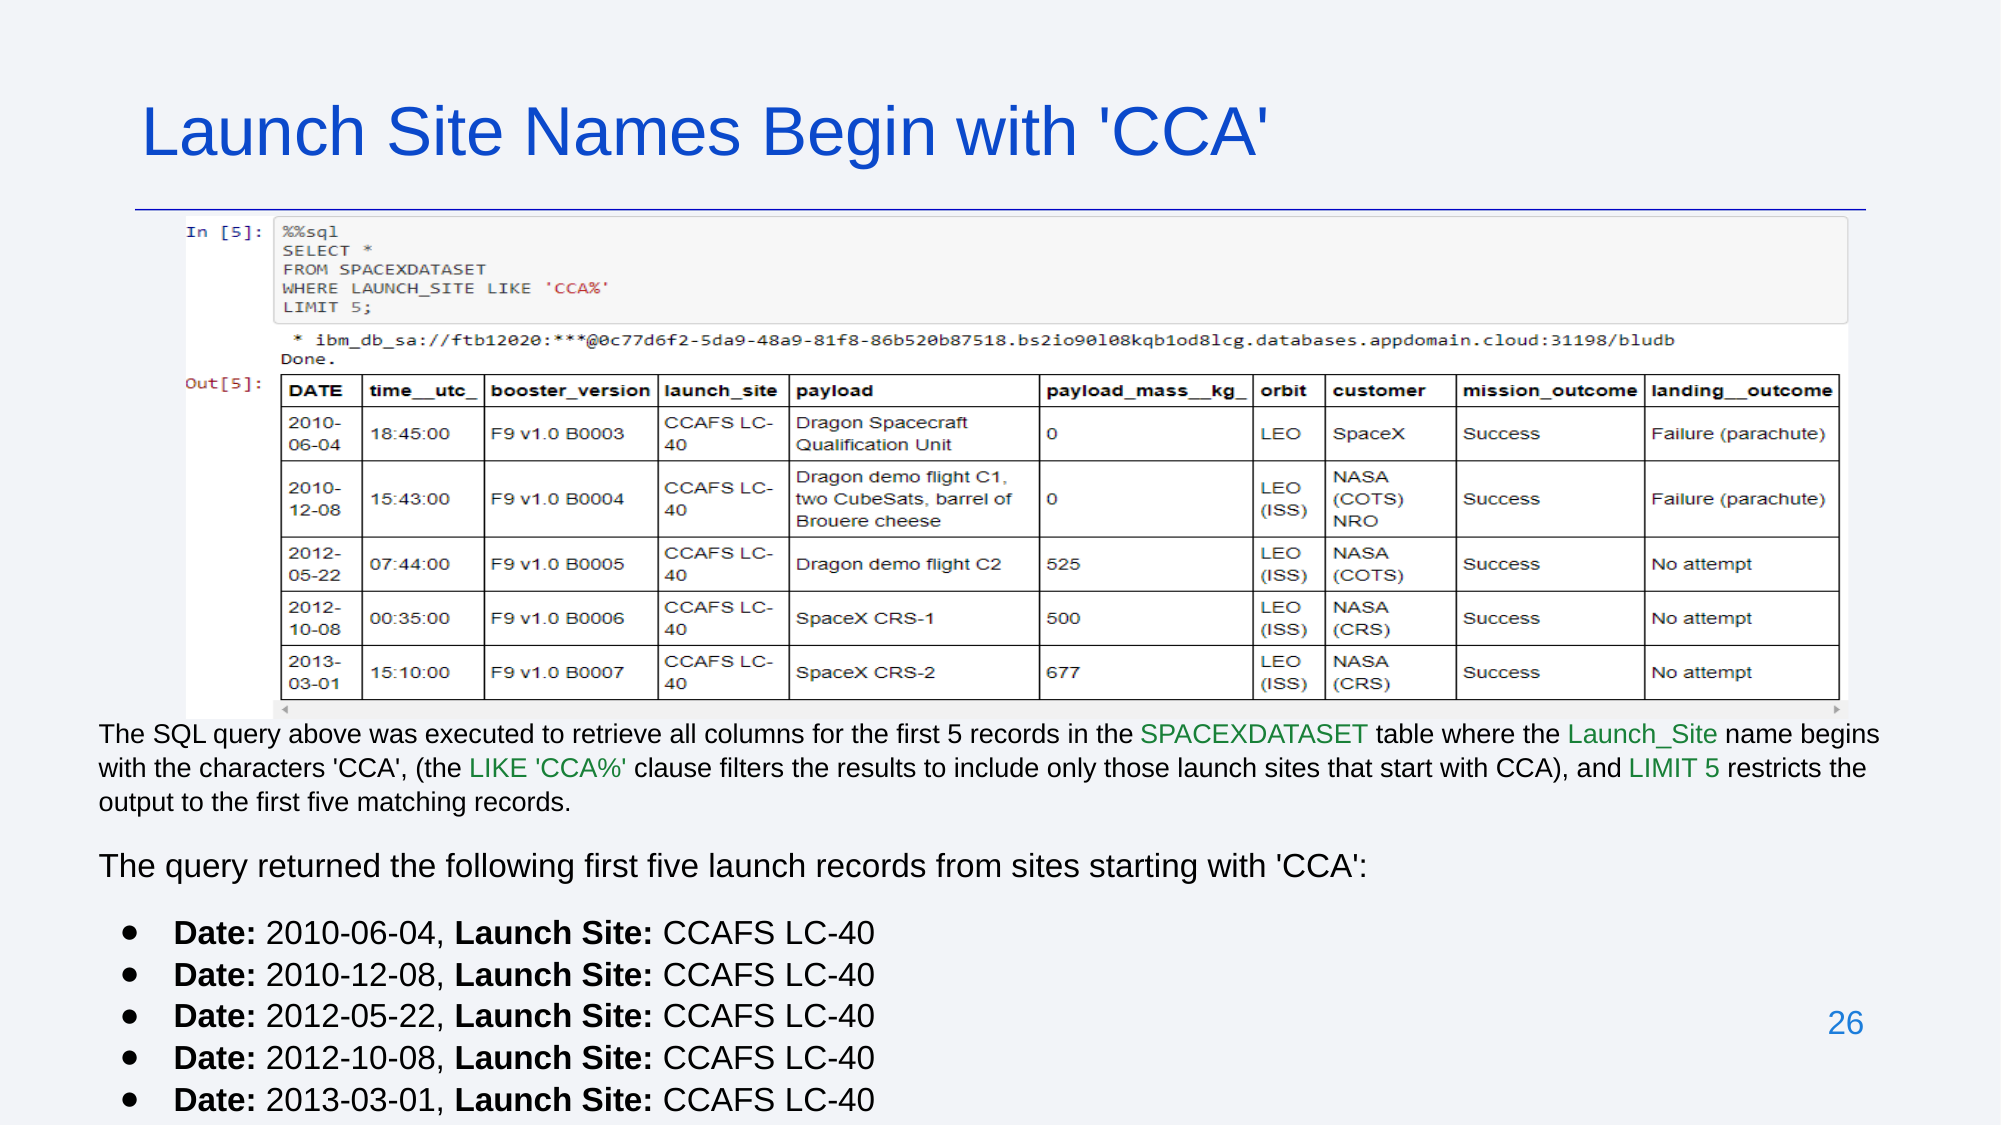

Launch Site Names Begin with 'CCA'

The SQL query above was executed to retrieve all columns for the first 5 records in the SPACEXDATASET table where the Launch_Site name begins with the characters 'CCA', (the LIKE 'CCA%' clause filters the results to include only those launch sites that start with CCA), and LIMIT 5 restricts the output to the first five matching records.
The query returned the following first five launch records from sites starting with 'CCA':
Date: 2010-06-04, Launch Site: CCAFS LC-40
Date: 2010-12-08, Launch Site: CCAFS LC-40
Date: 2012-05-22, Launch Site: CCAFS LC-40
Date: 2012-10-08, Launch Site: CCAFS LC-40
Date: 2013-03-01, Launch Site: CCAFS LC-40
26